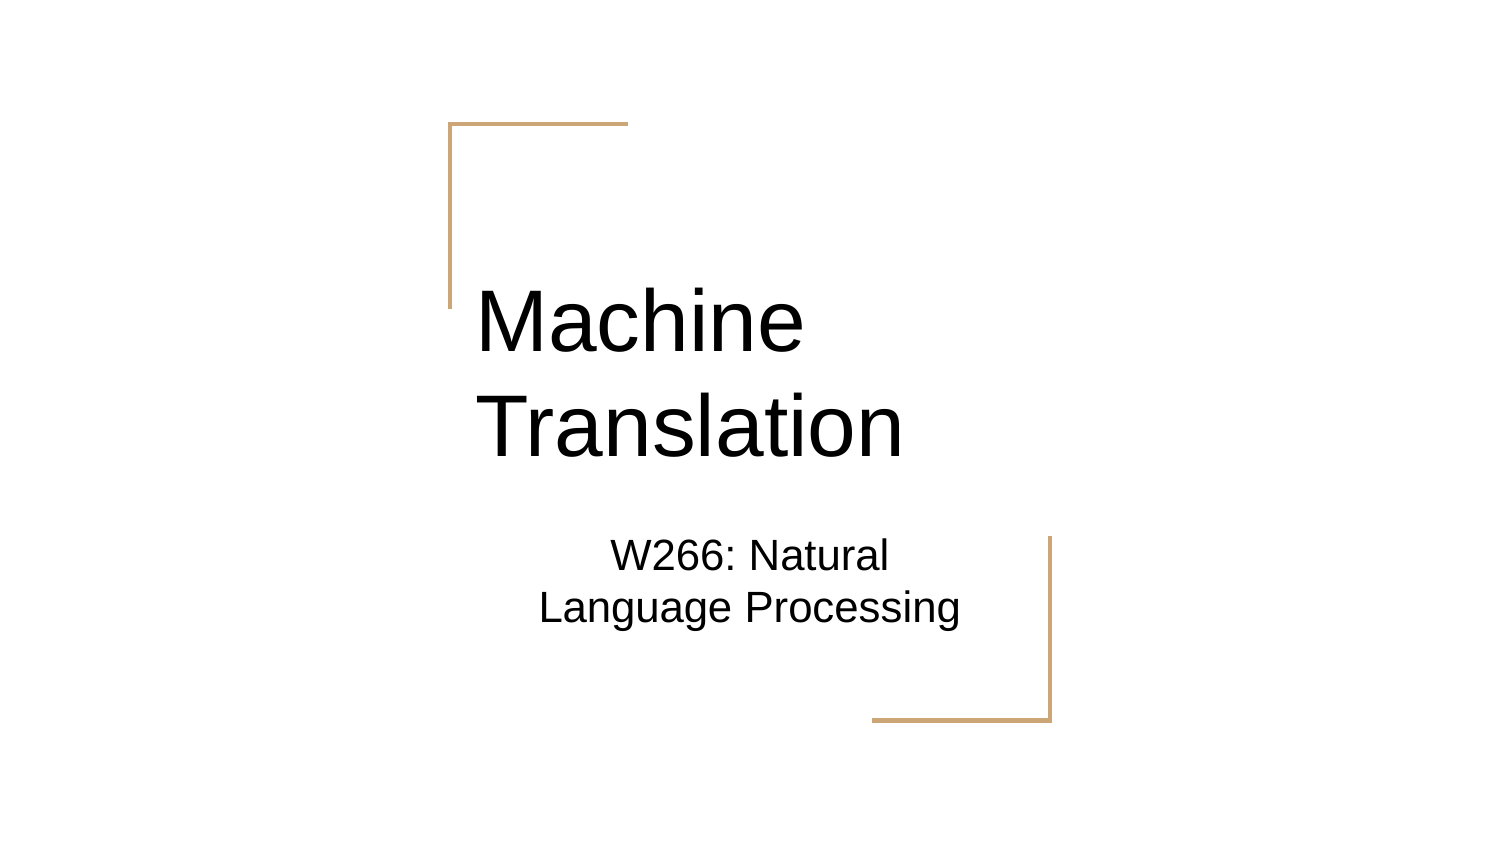

# Machine Translation
W266: Natural Language Processing